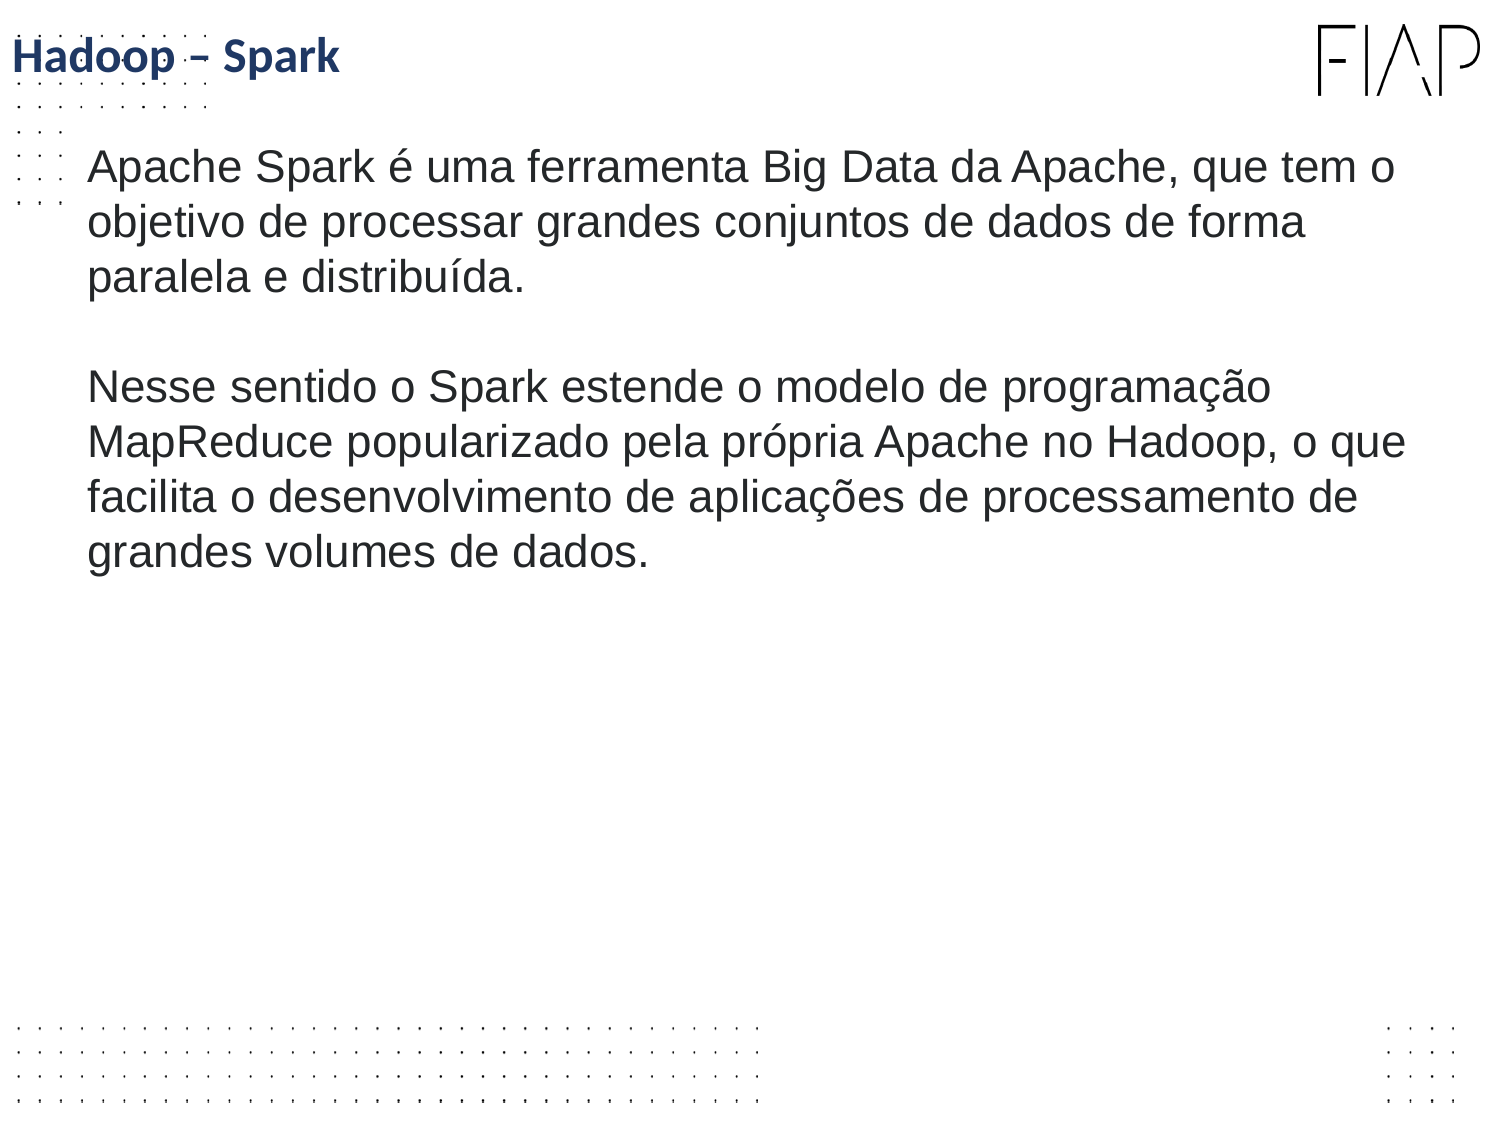

Hadoop – Spark
Apache Spark é uma ferramenta Big Data da Apache, que tem o objetivo de processar grandes conjuntos de dados de forma paralela e distribuída.

Nesse sentido o Spark estende o modelo de programação MapReduce popularizado pela própria Apache no Hadoop, o que facilita o desenvolvimento de aplicações de processamento de grandes volumes de dados.